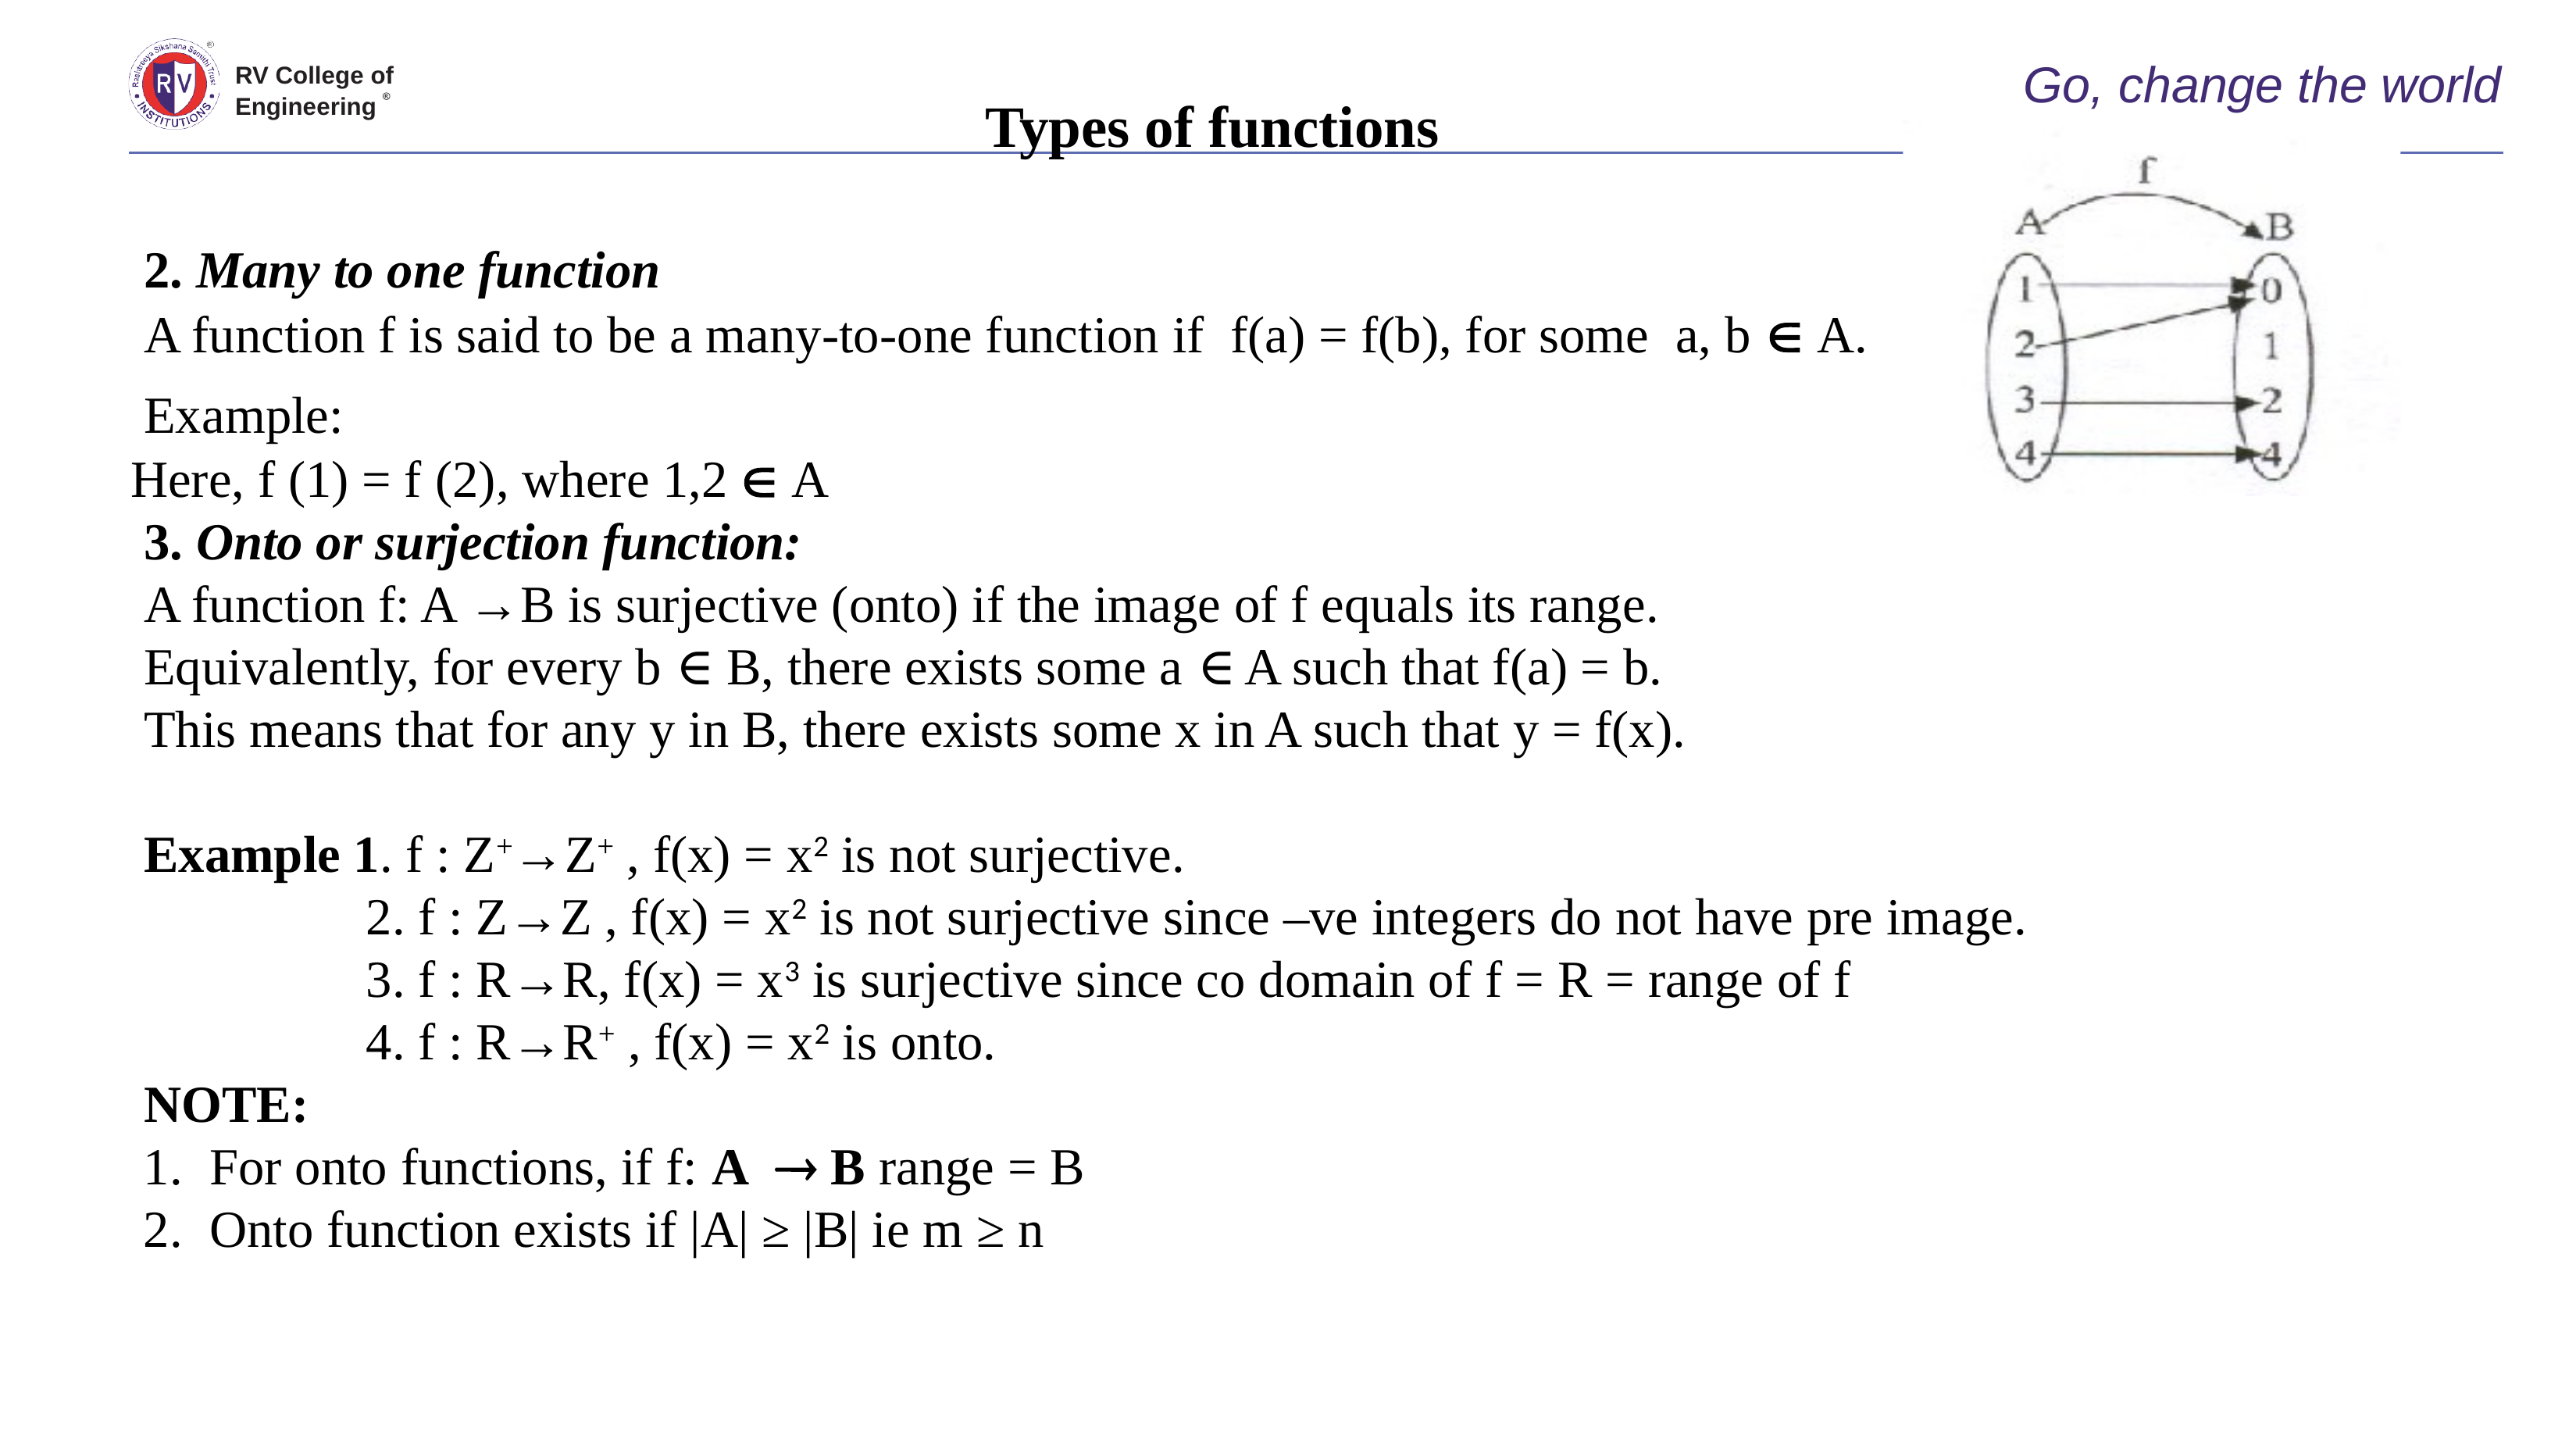

Go, change the world
RV College of
Engineering
 Types of functions

2. Many to one function
A function f is said to be a many-to-one function if  f(a) = f(b), for some  a, b ∈ A.
Example:
Here, f (1) = f (2), where 1,2 ∈ A
3. Onto or surjection function:
A function f: A →B is surjective (onto) if the image of f equals its range.
Equivalently, for every b ∈ B, there exists some a ∈ A such that f(a) = b.
This means that for any y in B, there exists some x in A such that y = f(x).

Example 1. f : Z+→Z+ , f(x) = x2 is not surjective.
                 2. f : Z→Z , f(x) = x2 is not surjective since –ve integers do not have pre image.
                 3. f : R→R, f(x) = x3 is surjective since co domain of f = R = range of f
                 4. f : R→R+ , f(x) = x2 is onto.
NOTE:
For onto functions, if f: A → B range = B
Onto function exists if |A| ≥ |B| ie m ≥ n